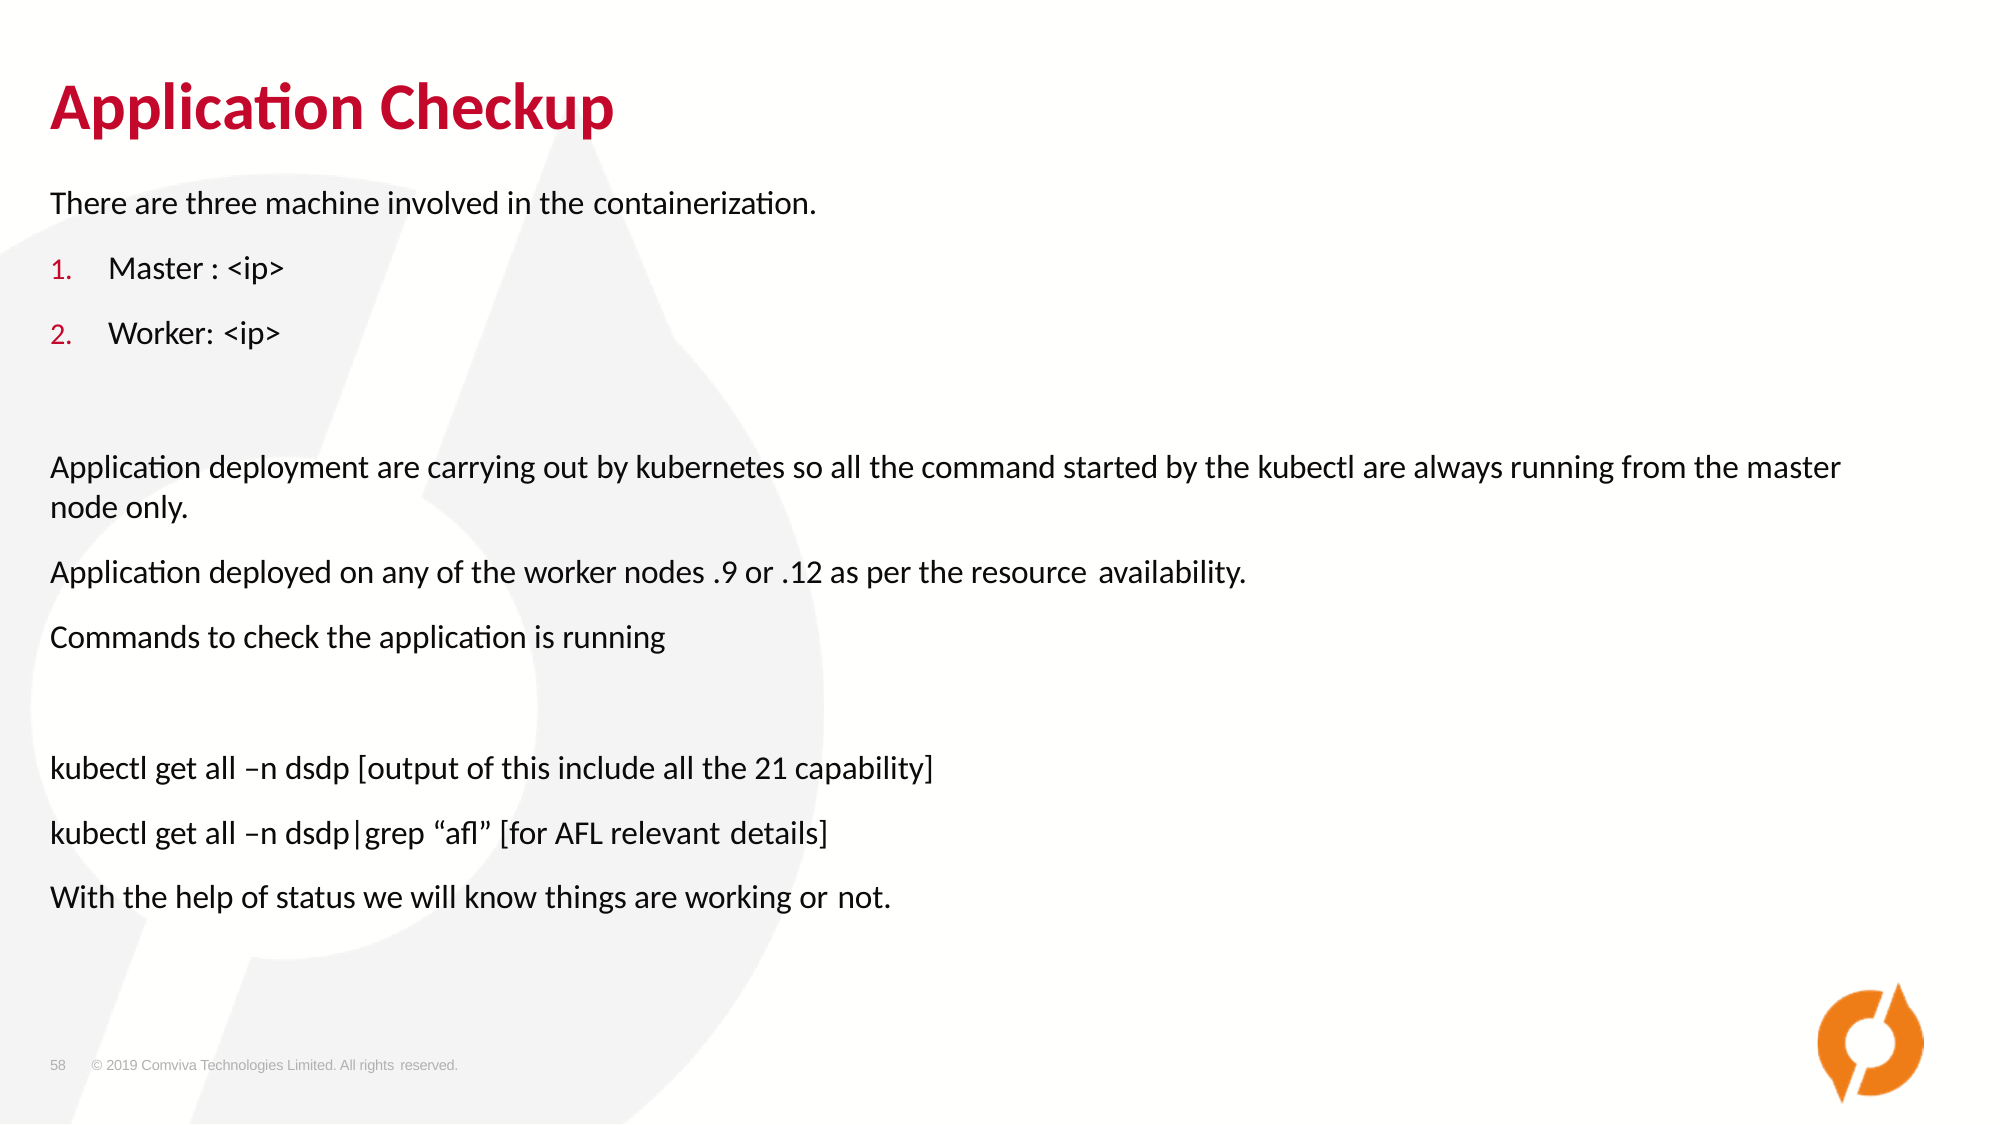

# Application Checkup
There are three machine involved in the containerization.
1.	Master : <ip>
2.	Worker: <ip>

Application deployment are carrying out by kubernetes so all the command started by the kubectl are always running from the master  node only.
Application deployed on any of the worker nodes .9 or .12 as per the resource availability.
Commands to check the application is running

kubectl get all –n dsdp [output of this include all the 21 capability]  kubectl get all –n dsdp|grep “afl” [for AFL relevant details]
With the help of status we will know things are working or not.
58
© 2019 Comviva Technologies Limited. All rights reserved.